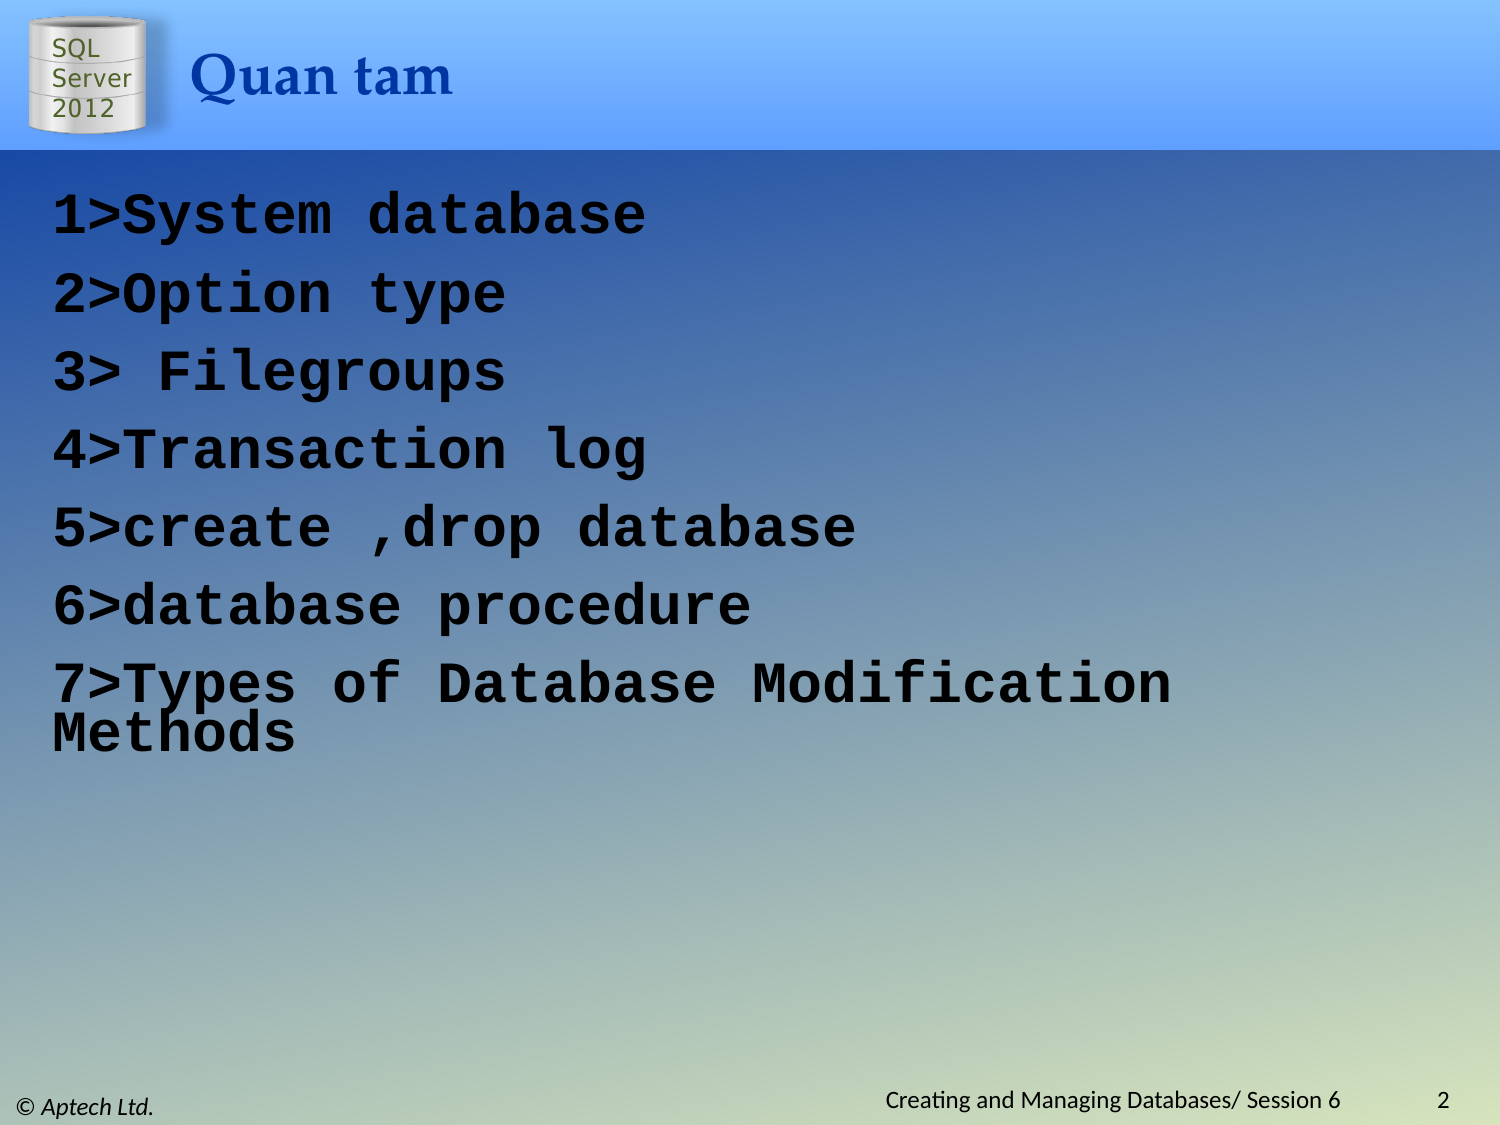

# Quan tam
1>System database
2>Option type
3> Filegroups
4>Transaction log
5>create ,drop database
6>database procedure
7>Types of Database Modification Methods
Creating and Managing Databases/ Session 6
2